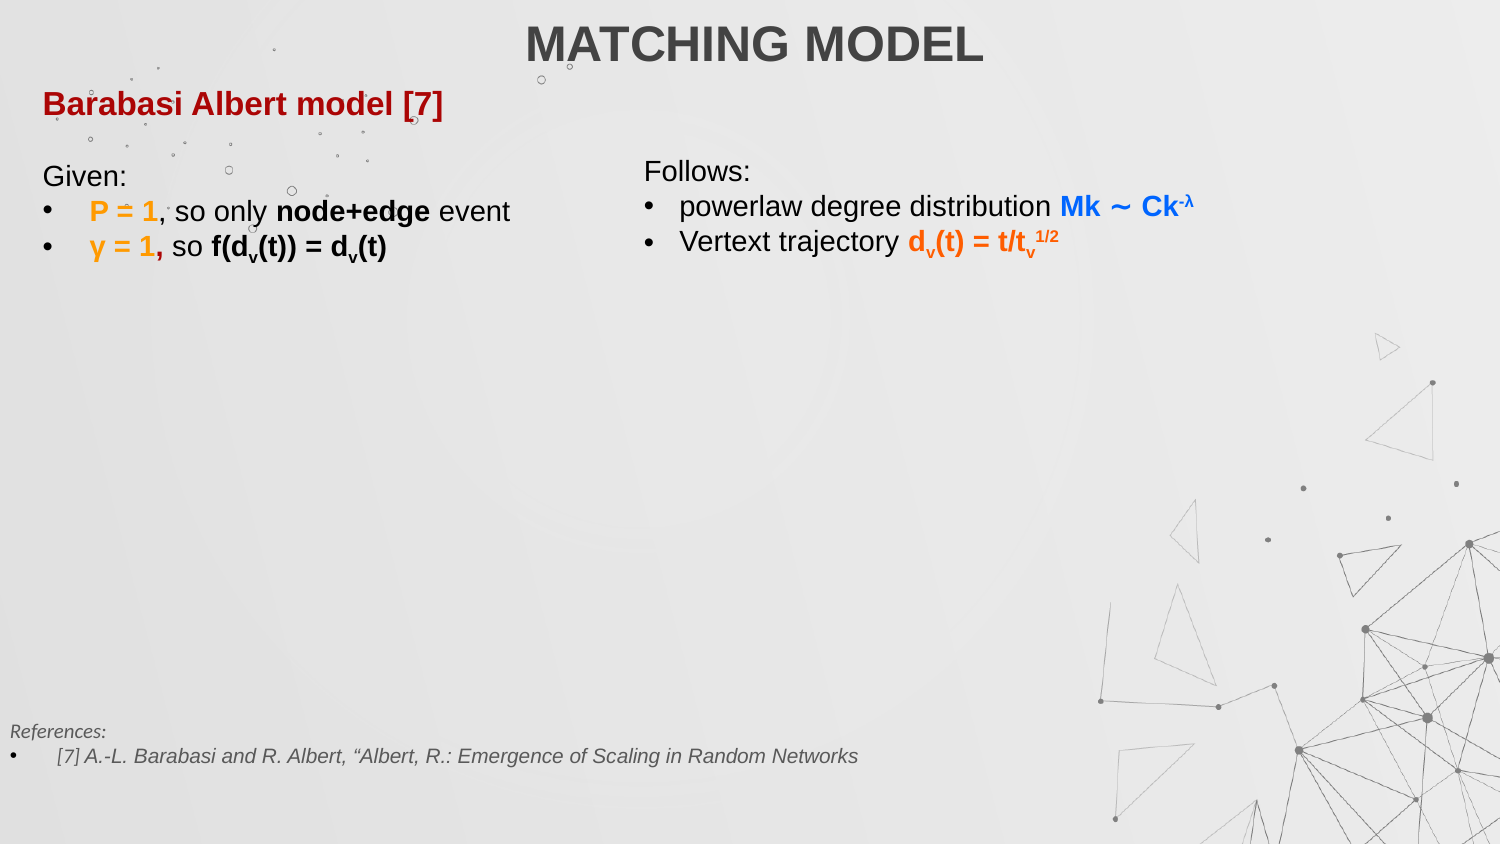

MATCHING MODEL
Barabasi Albert model [7]

Given:
P = 1, so only node+edge event
γ = 1, so f(dv(t)) = dv(t)

Follows:
powerlaw degree distribution Mk ∼ Ck-λ ​
Vertext trajectory dv(t) = t/tv1/2​
References:
[7] A.-L. Barabasi and R. Albert, “Albert, R.: Emergence of Scaling in Random Networks